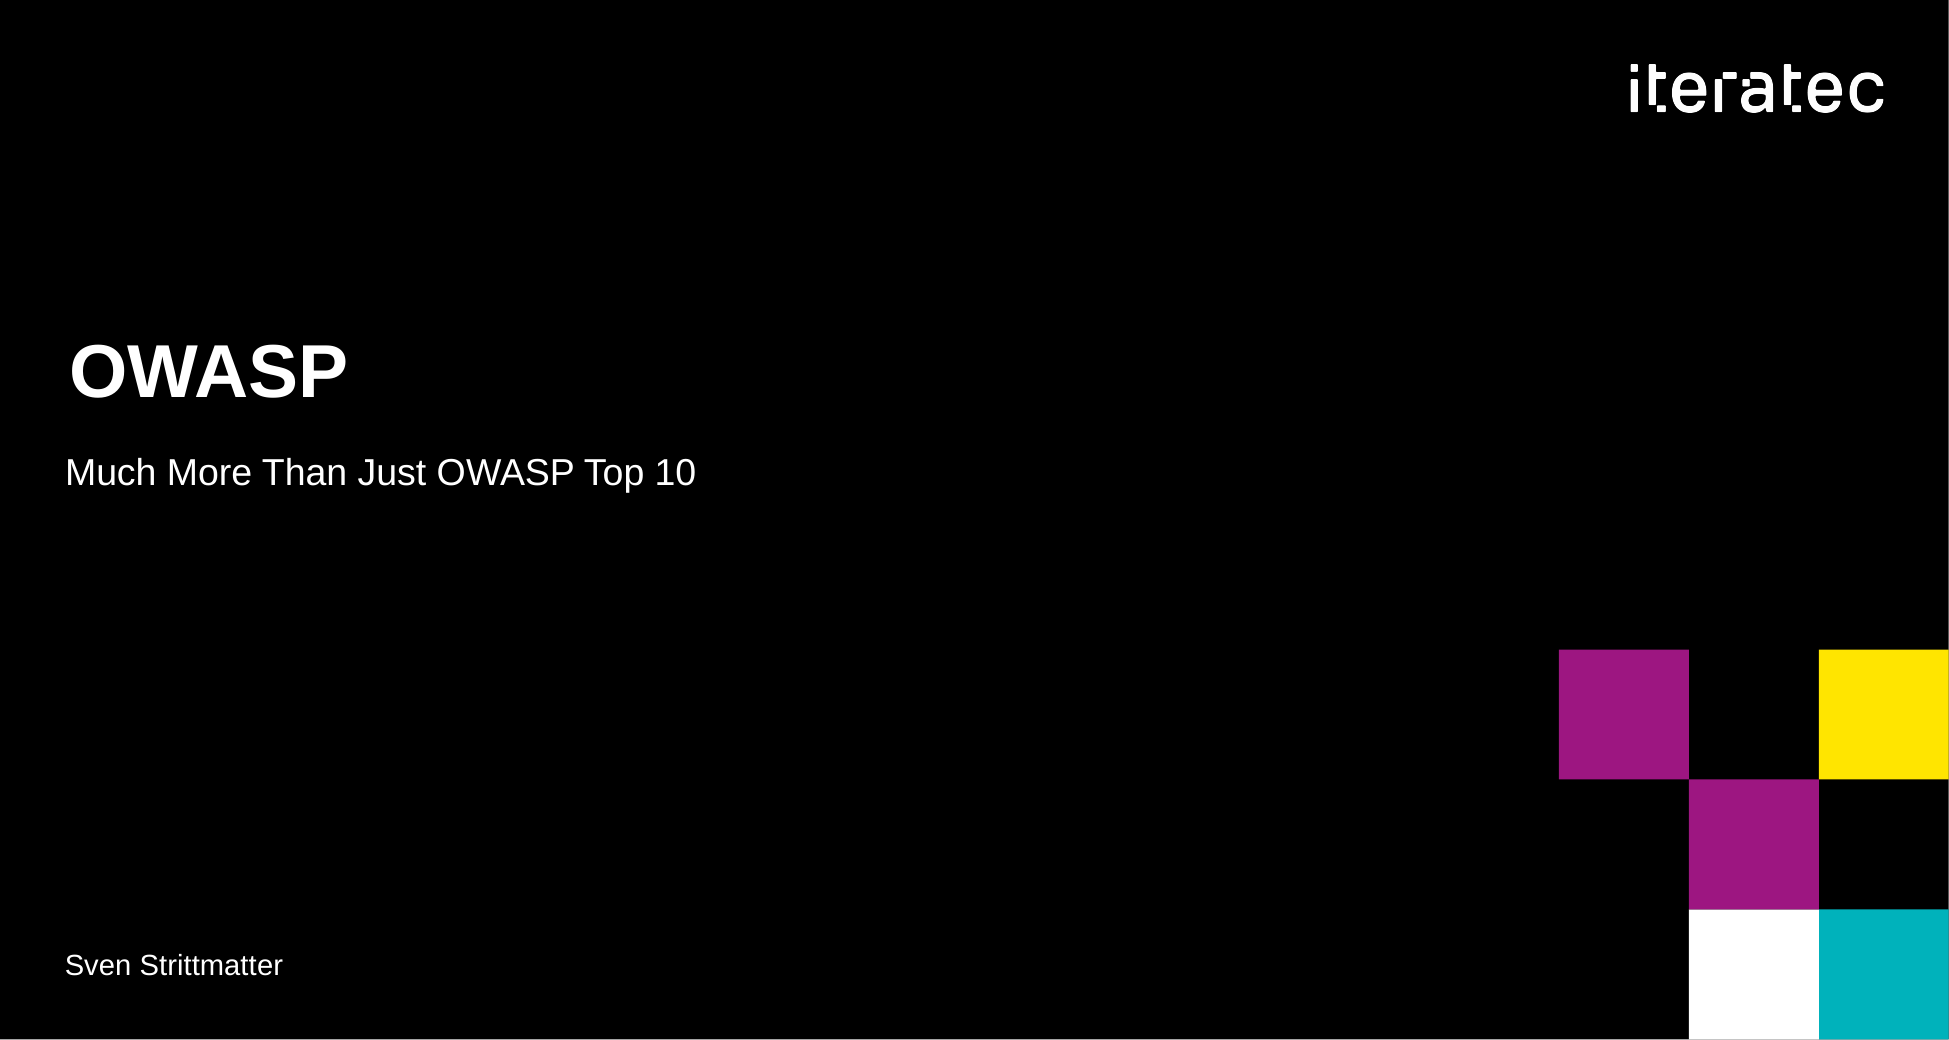

# OWASP
Much More Than Just OWASP Top 10
Sven Strittmatter